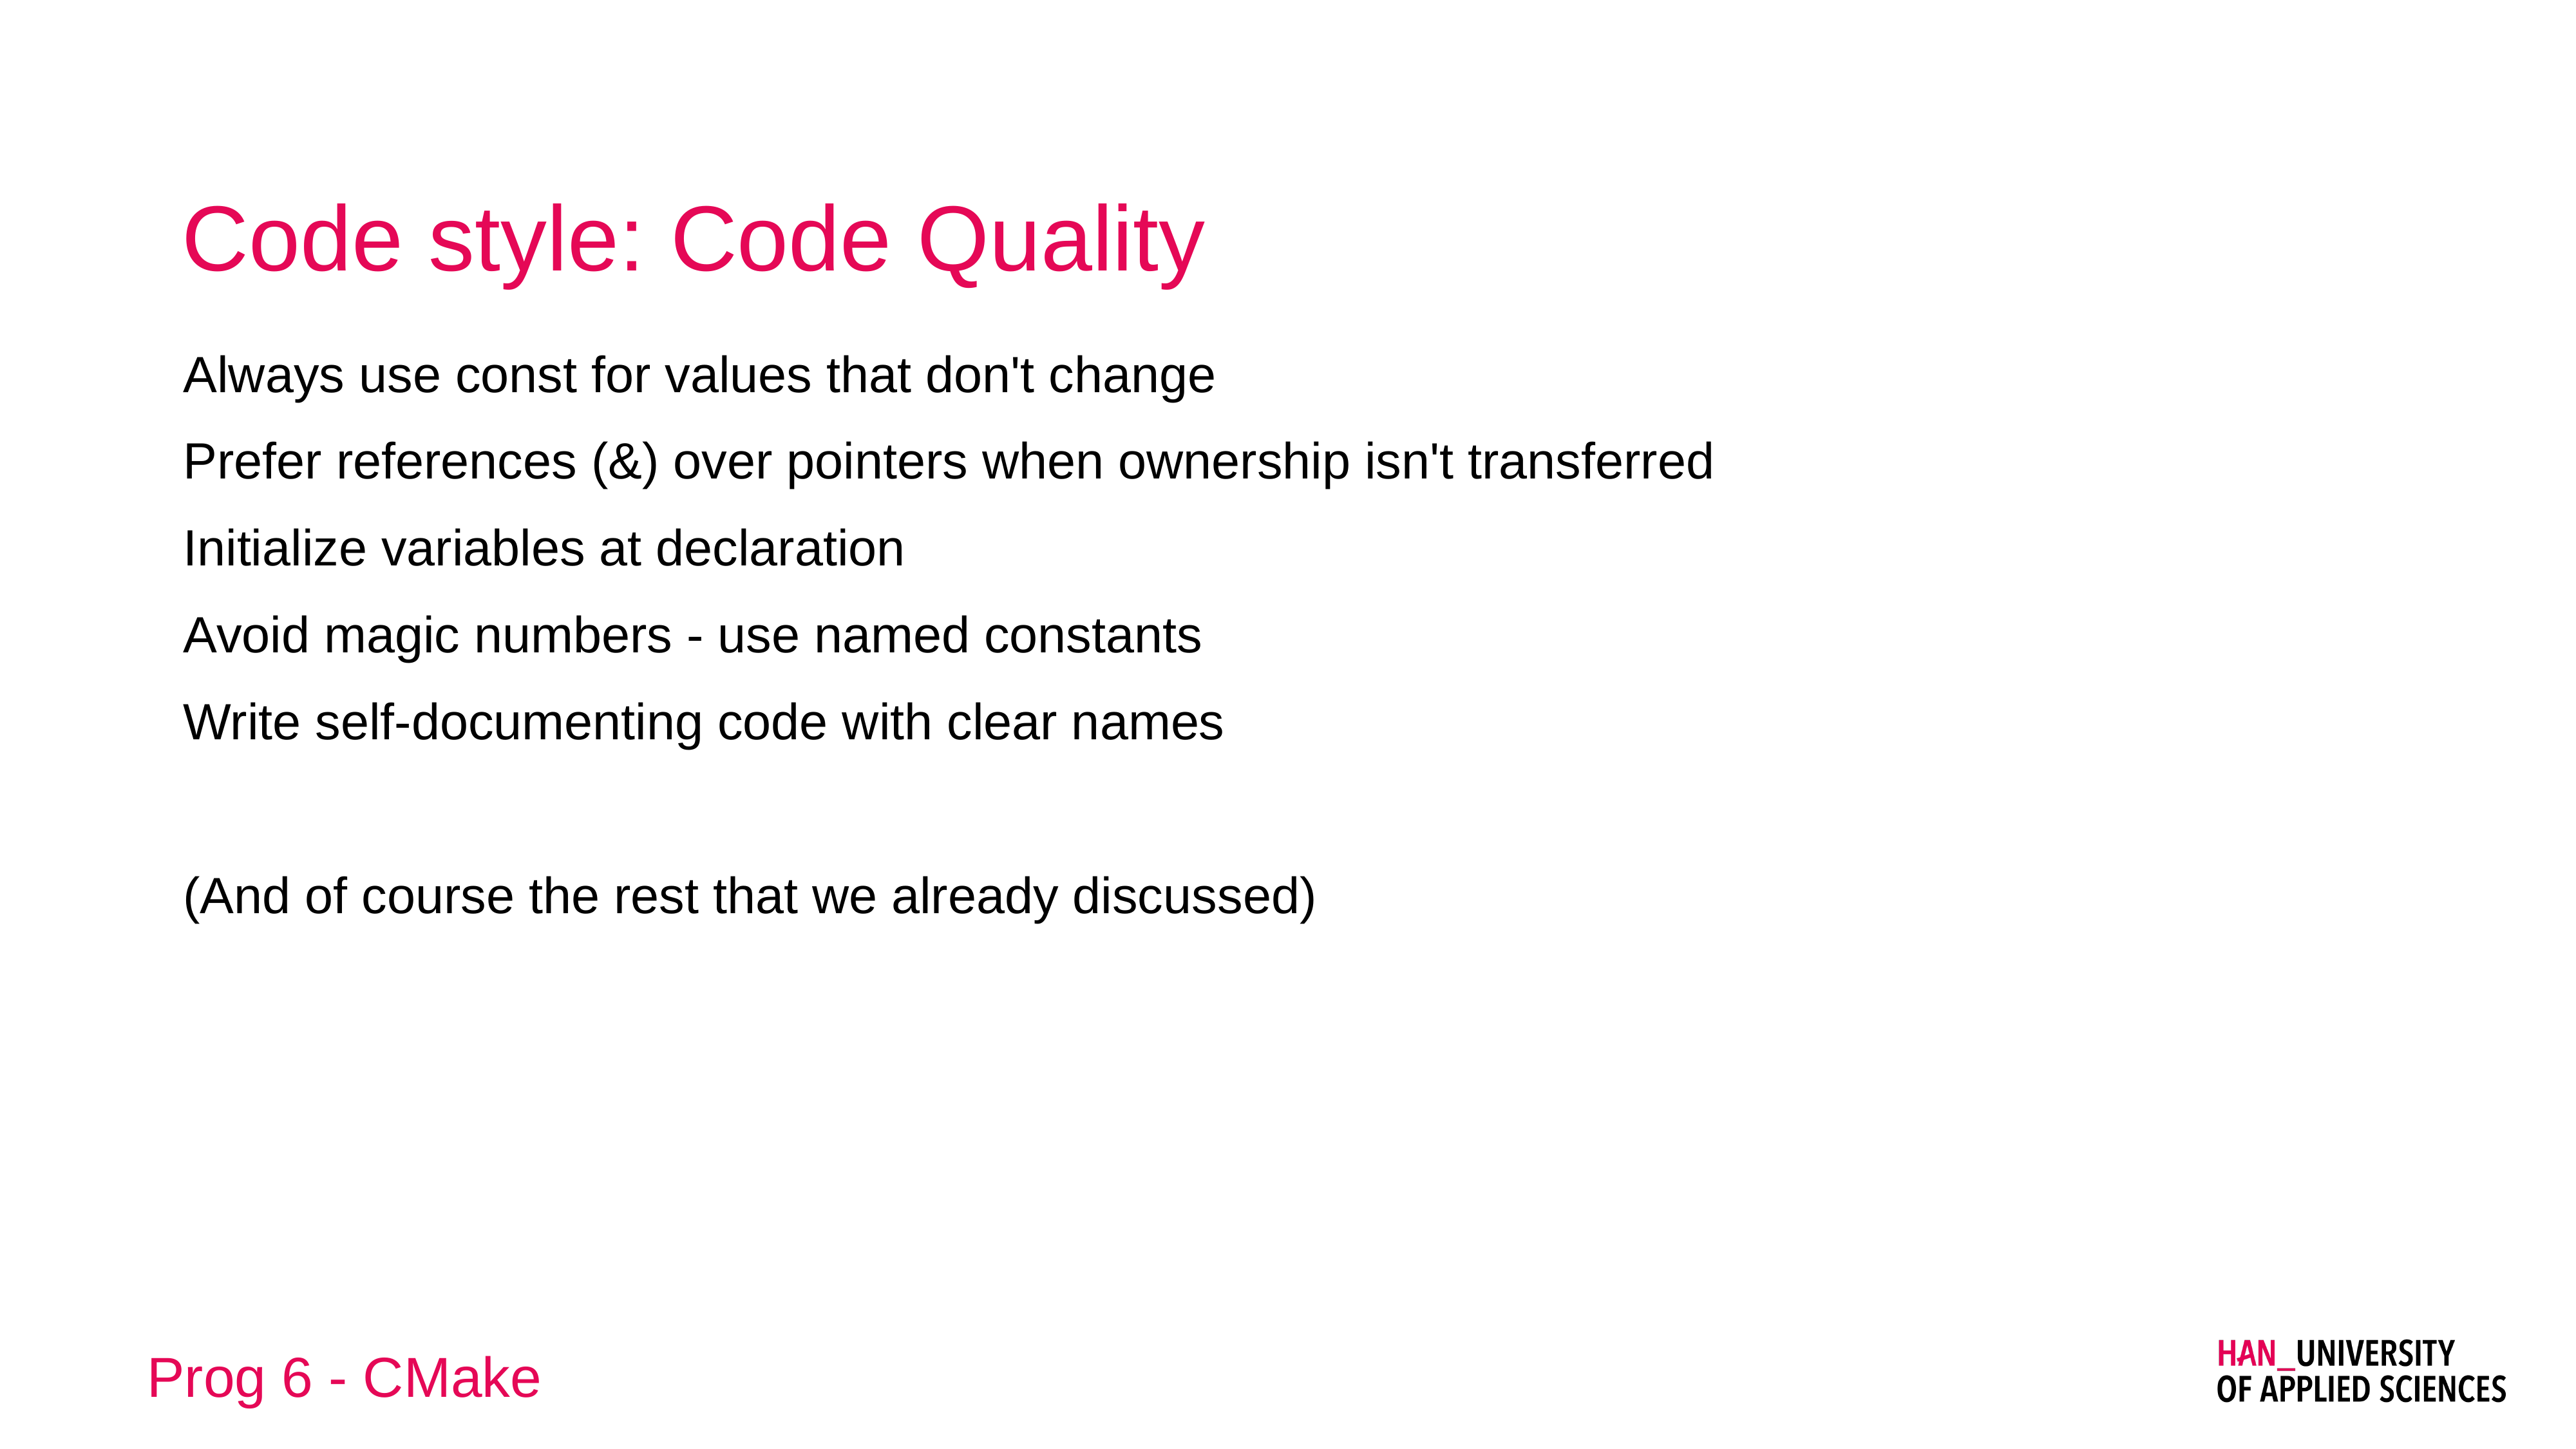

# Code style: Code Quality
Always use const for values that don't change
Prefer references (&) over pointers when ownership isn't transferred
Initialize variables at declaration
Avoid magic numbers - use named constants
Write self-documenting code with clear names

(And of course the rest that we already discussed)